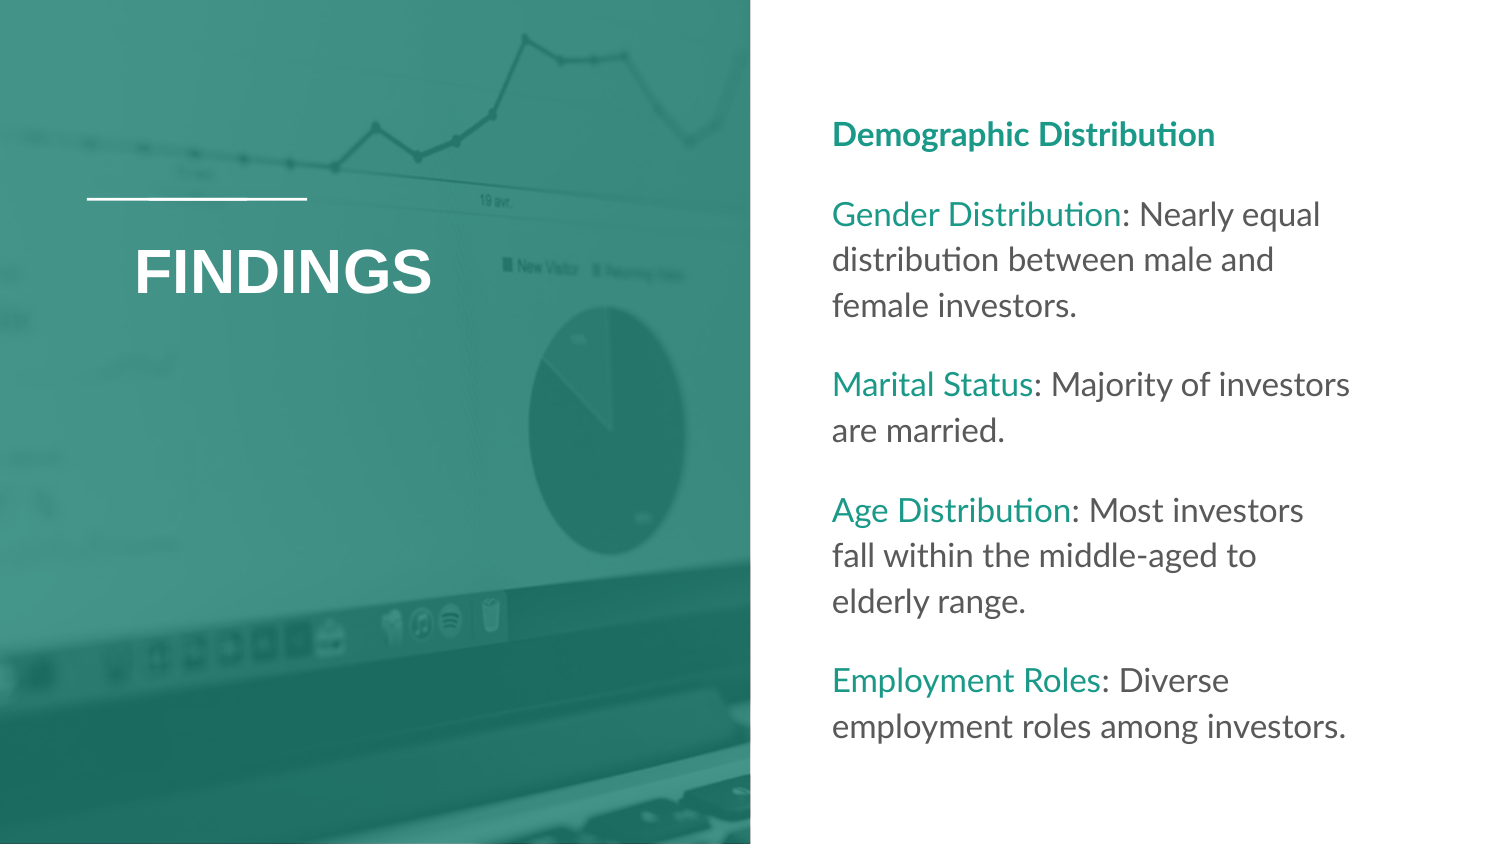

Demographic Distribution
Gender Distribution: Nearly equal distribution between male and female investors.
Marital Status: Majority of investors are married.
Age Distribution: Most investors fall within the middle-aged to elderly range.
Employment Roles: Diverse employment roles among investors.

# FINDINGS